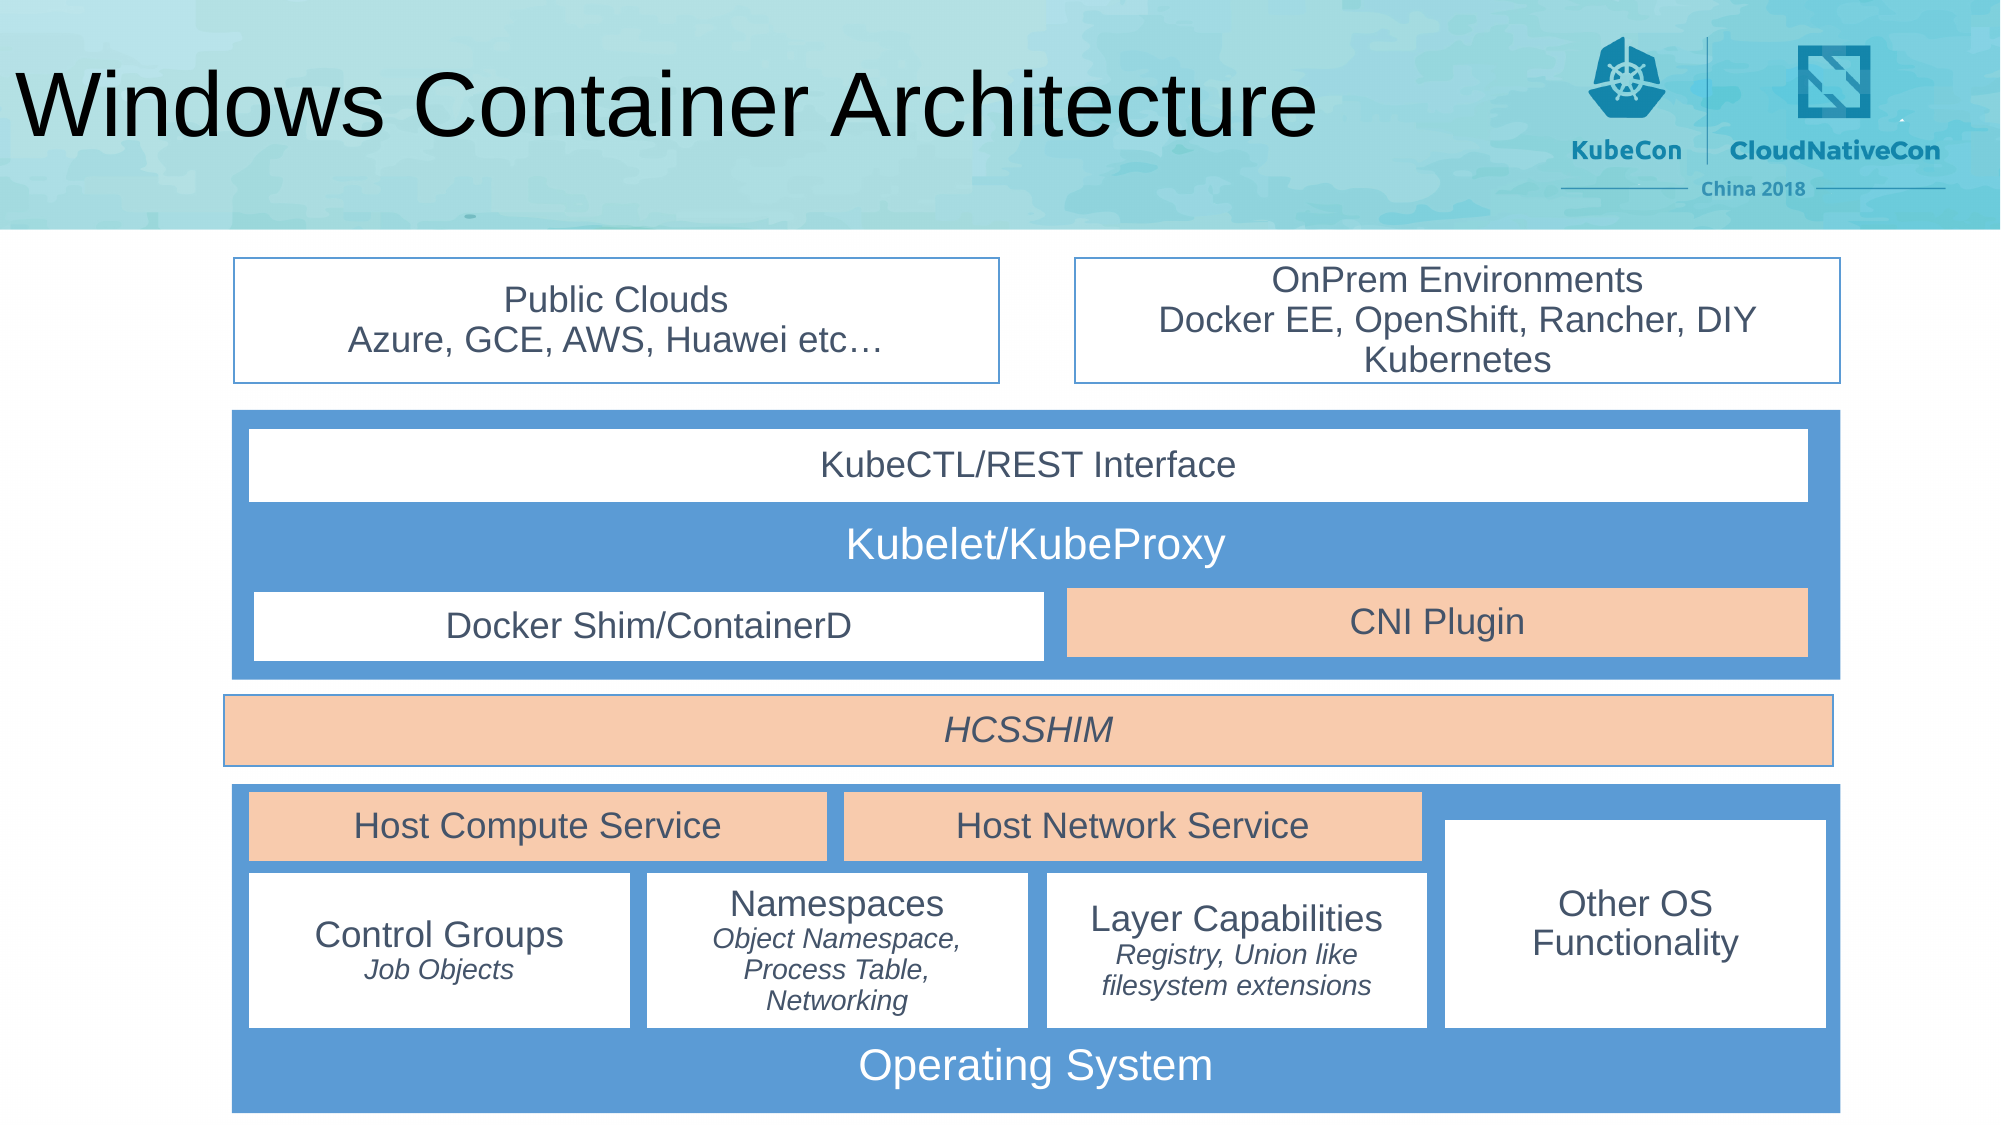

# Windows Container Architecture
Public Clouds
Azure, GCE, AWS, Huawei etc…
OnPrem Environments
Docker EE, OpenShift, Rancher, DIY Kubernetes
Kubelet/KubeProxy
KubeCTL/REST Interface
CNI Plugin
Docker Shim/ContainerD
HCSSHIM
Operating System
Host Network Service
Host Compute Service
Other OS Functionality
Namespaces
Object Namespace, Process Table, Networking
Control Groups
Job Objects
Layer Capabilities
Registry, Union like filesystem extensions